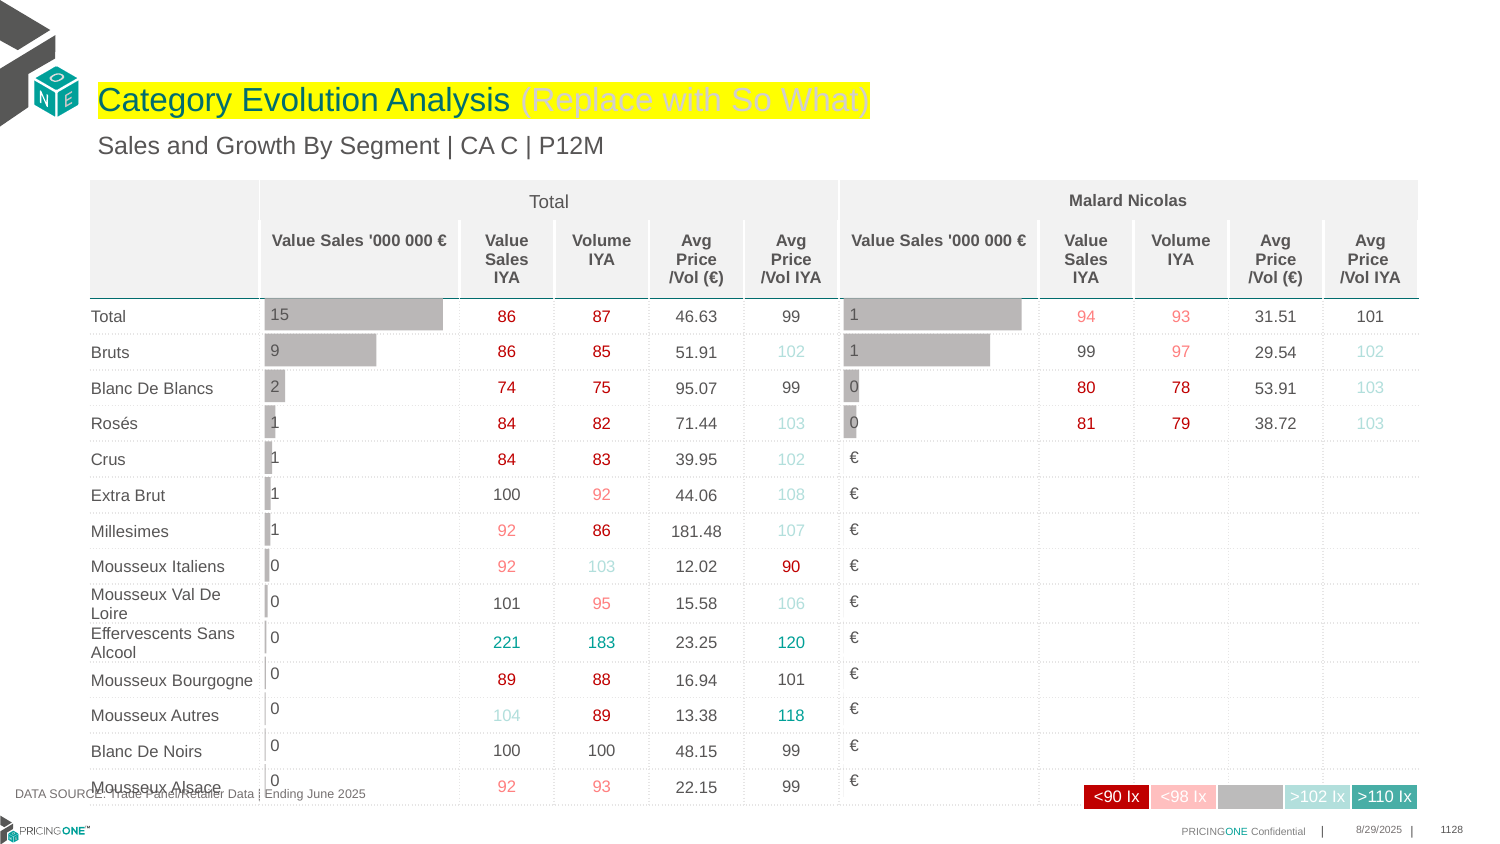

# Category Evolution Analysis (Replace with So What)
Sales and Growth By Segment | CA C | P12M
|  | Total |  |  |  |  | Malard Nicolas |  |  |  |  |
| --- | --- | --- | --- | --- | --- | --- | --- | --- | --- | --- |
|  | Value Sales '000 000 € | Value Sales IYA | Volume IYA | Avg Price /Vol (€) | Avg Price /Vol IYA | Value Sales '000 000 € | Value Sales IYA | Volume IYA | Avg Price /Vol (€) | Avg Price /Vol IYA |
| Total |  | 86 | 87 | 46.63 | 99 |  | 94 | 93 | 31.51 | 101 |
| Bruts |  | 86 | 85 | 51.91 | 102 |  | 99 | 97 | 29.54 | 102 |
| Blanc De Blancs |  | 74 | 75 | 95.07 | 99 |  | 80 | 78 | 53.91 | 103 |
| Rosés |  | 84 | 82 | 71.44 | 103 |  | 81 | 79 | 38.72 | 103 |
| Crus |  | 84 | 83 | 39.95 | 102 |  |  |  |  |  |
| Extra Brut |  | 100 | 92 | 44.06 | 108 |  |  |  |  |  |
| Millesimes |  | 92 | 86 | 181.48 | 107 |  |  |  |  |  |
| Mousseux Italiens |  | 92 | 103 | 12.02 | 90 |  |  |  |  |  |
| Mousseux Val De Loire |  | 101 | 95 | 15.58 | 106 |  |  |  |  |  |
| Effervescents Sans Alcool |  | 221 | 183 | 23.25 | 120 |  |  |  |  |  |
| Mousseux Bourgogne |  | 89 | 88 | 16.94 | 101 |  |  |  |  |  |
| Mousseux Autres |  | 104 | 89 | 13.38 | 118 |  |  |  |  |  |
| Blanc De Noirs |  | 100 | 100 | 48.15 | 99 |  |  |  |  |  |
| Mousseux Alsace |  | 92 | 93 | 22.15 | 99 |  |  |  |  |  |

### Chart

| Category | Value Sales |
|---|---|
| Grand | 1.311876 |
| Bruts | 1.080677 |
| Blanc De Blancs | 0.113094 |
| Rosés | 0.093973 |
| Crus | 0.0 |
| Extra Brut | 0.0 |
| Millesimes | 0.0 |
| Mousseux Italiens | 0.0 |
| Mousseux Val De Loire | 0.0 |
| Effervescents Sans Alcool | 0.0 |
| Mousseux Bourgogne | 0.0 |
| Mousseux Autres | 0.0 |
| Blanc De Noirs | 0.0 |
| Mousseux Alsace | 0.0 |

### Chart

| Category | Value Sales |
|---|---|
| Grand | 15.039604 |
| Bruts | 9.433797 |
| Blanc De Blancs | 1.724601 |
| Rosés | 0.916766 |
| Crus | 0.63924 |
| Extra Brut | 0.52027 |
| Millesimes | 0.502348 |
| Mousseux Italiens | 0.410953 |
| Mousseux Val De Loire | 0.255491 |
| Effervescents Sans Alcool | 0.157868 |
| Mousseux Bourgogne | 0.111713 |
| Mousseux Autres | 0.09301 |
| Blanc De Noirs | 0.083493 |
| Mousseux Alsace | 0.081566 |
DATA SOURCE: Trade Panel/Retailer Data | Ending June 2025
| <90 Ix | <98 Ix |  | >102 Ix | >110 Ix |
| --- | --- | --- | --- | --- |

8/29/2025
1128